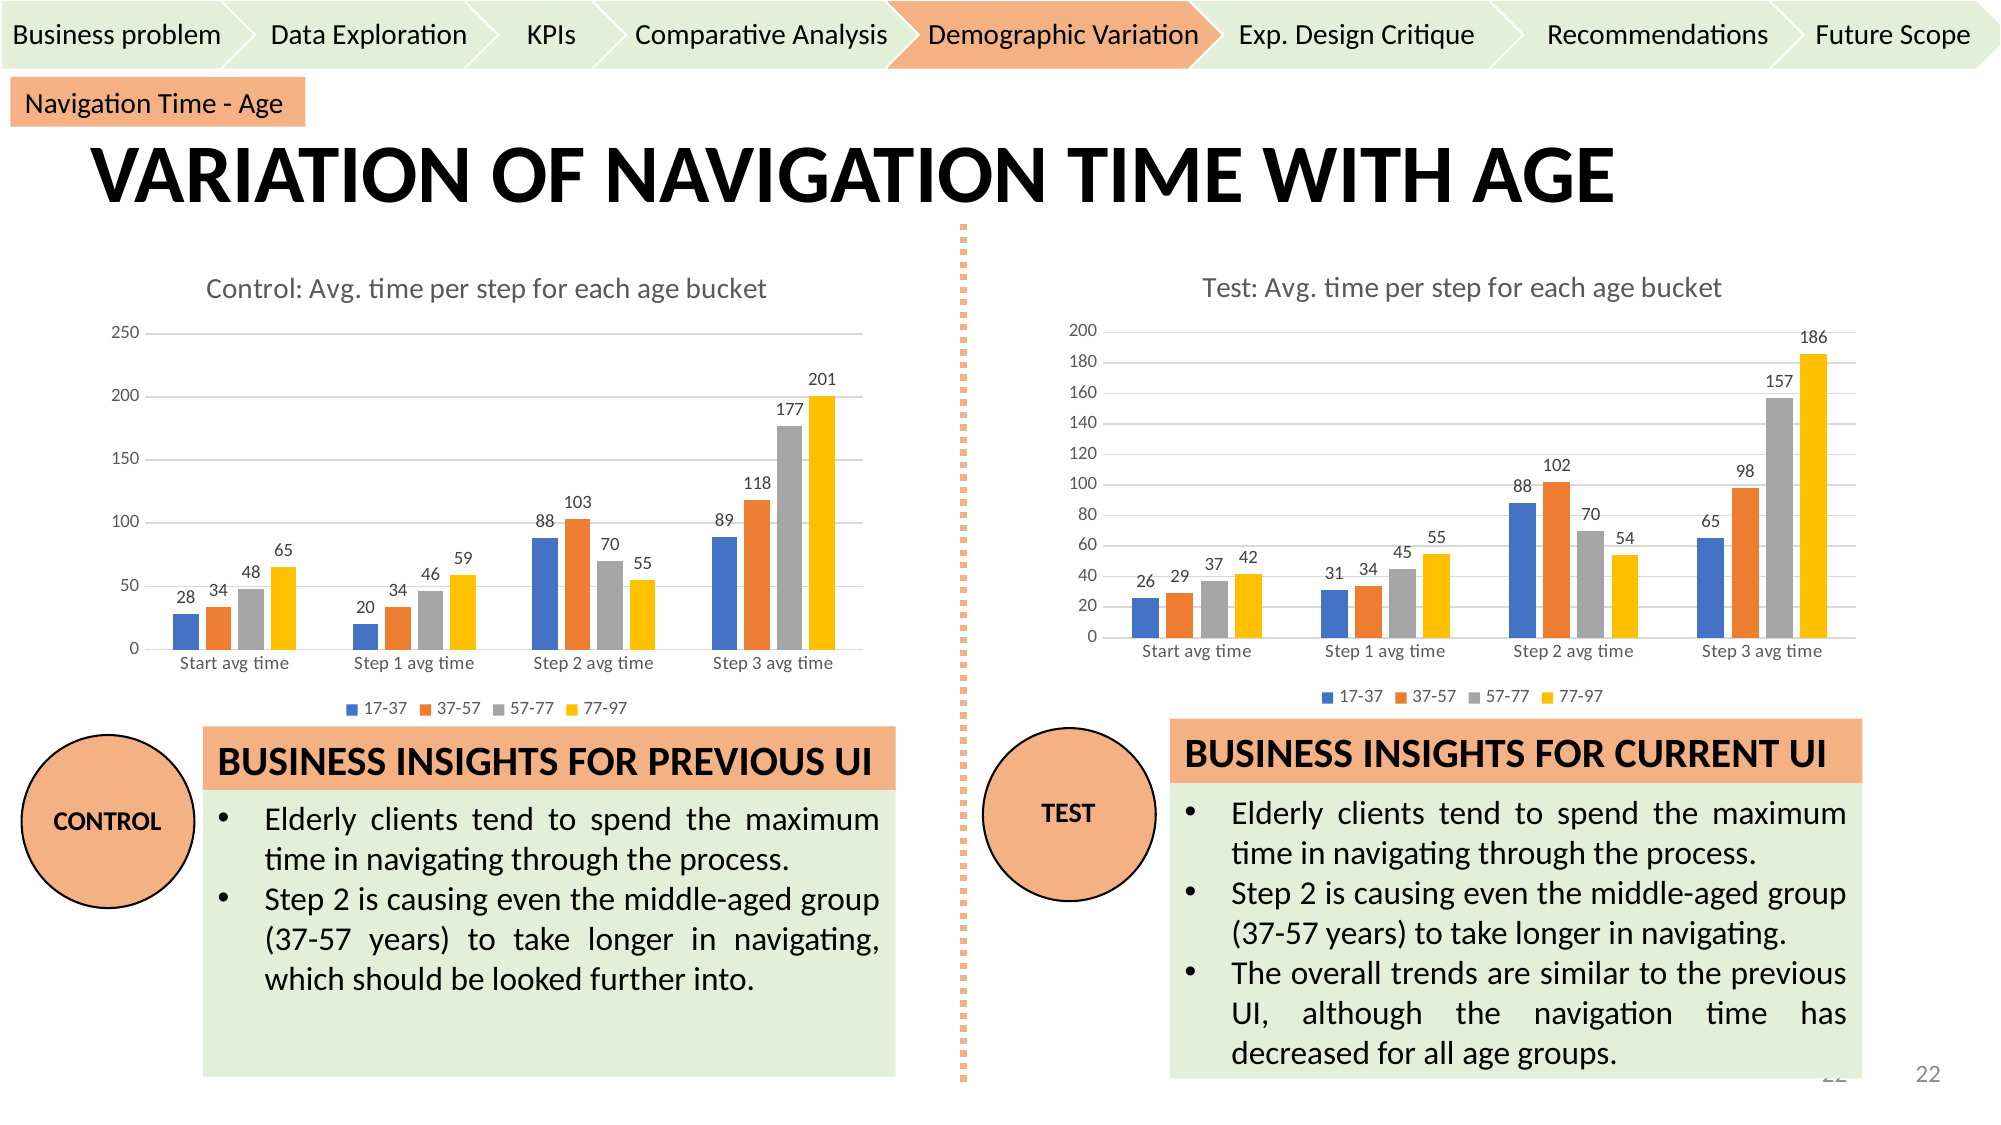

Business problem
 Data Exploration
   KPIs
Comparative Analysis
Demographic Variation
 Exp. Design Critique
Recommendations
Future Scope
Navigation Time - Age
# VARIATION OF NAVIGATION TIME WITH AGE

### Chart: Test: Avg. time per step for each age bucket

| Category | 17-37 | 37-57 | 57-77 | 77-97 |
|---|---|---|---|---|
| Start avg time | 26.0 | 29.0 | 37.0 | 42.0 |
| Step 1 avg time | 31.0 | 34.0 | 45.0 | 55.0 |
| Step 2 avg time | 88.0 | 102.0 | 70.0 | 54.0 |
| Step 3 avg time | 65.0 | 98.0 | 157.0 | 186.0 |

### Chart: Control: Avg. time per step for each age bucket

| Category | 17-37 | 37-57 | 57-77 | 77-97 |
|---|---|---|---|---|
| Start avg time | 28.0 | 34.0 | 48.0 | 65.0 |
| Step 1 avg time | 20.0 | 34.0 | 46.0 | 59.0 |
| Step 2 avg time | 88.0 | 103.0 | 70.0 | 55.0 |
| Step 3 avg time | 89.0 | 118.0 | 177.0 | 201.0 |
BUSINESS INSIGHTS FOR CURRENT UI
BUSINESS INSIGHTS FOR PREVIOUS UI

Elderly clients tend to spend the maximum time in navigating through the process.
Step 2 is causing even the middle-aged group (37-57 years) to take longer in navigating.
The overall trends are similar to the previous UI, although the navigation time has decreased for all age groups.
     TEST
Elderly clients tend to spend the maximum time in navigating through the process.
Step 2 is causing even the middle-aged group (37-57 years) to take longer in navigating, which should be looked further into.
 CONTROL
22
22